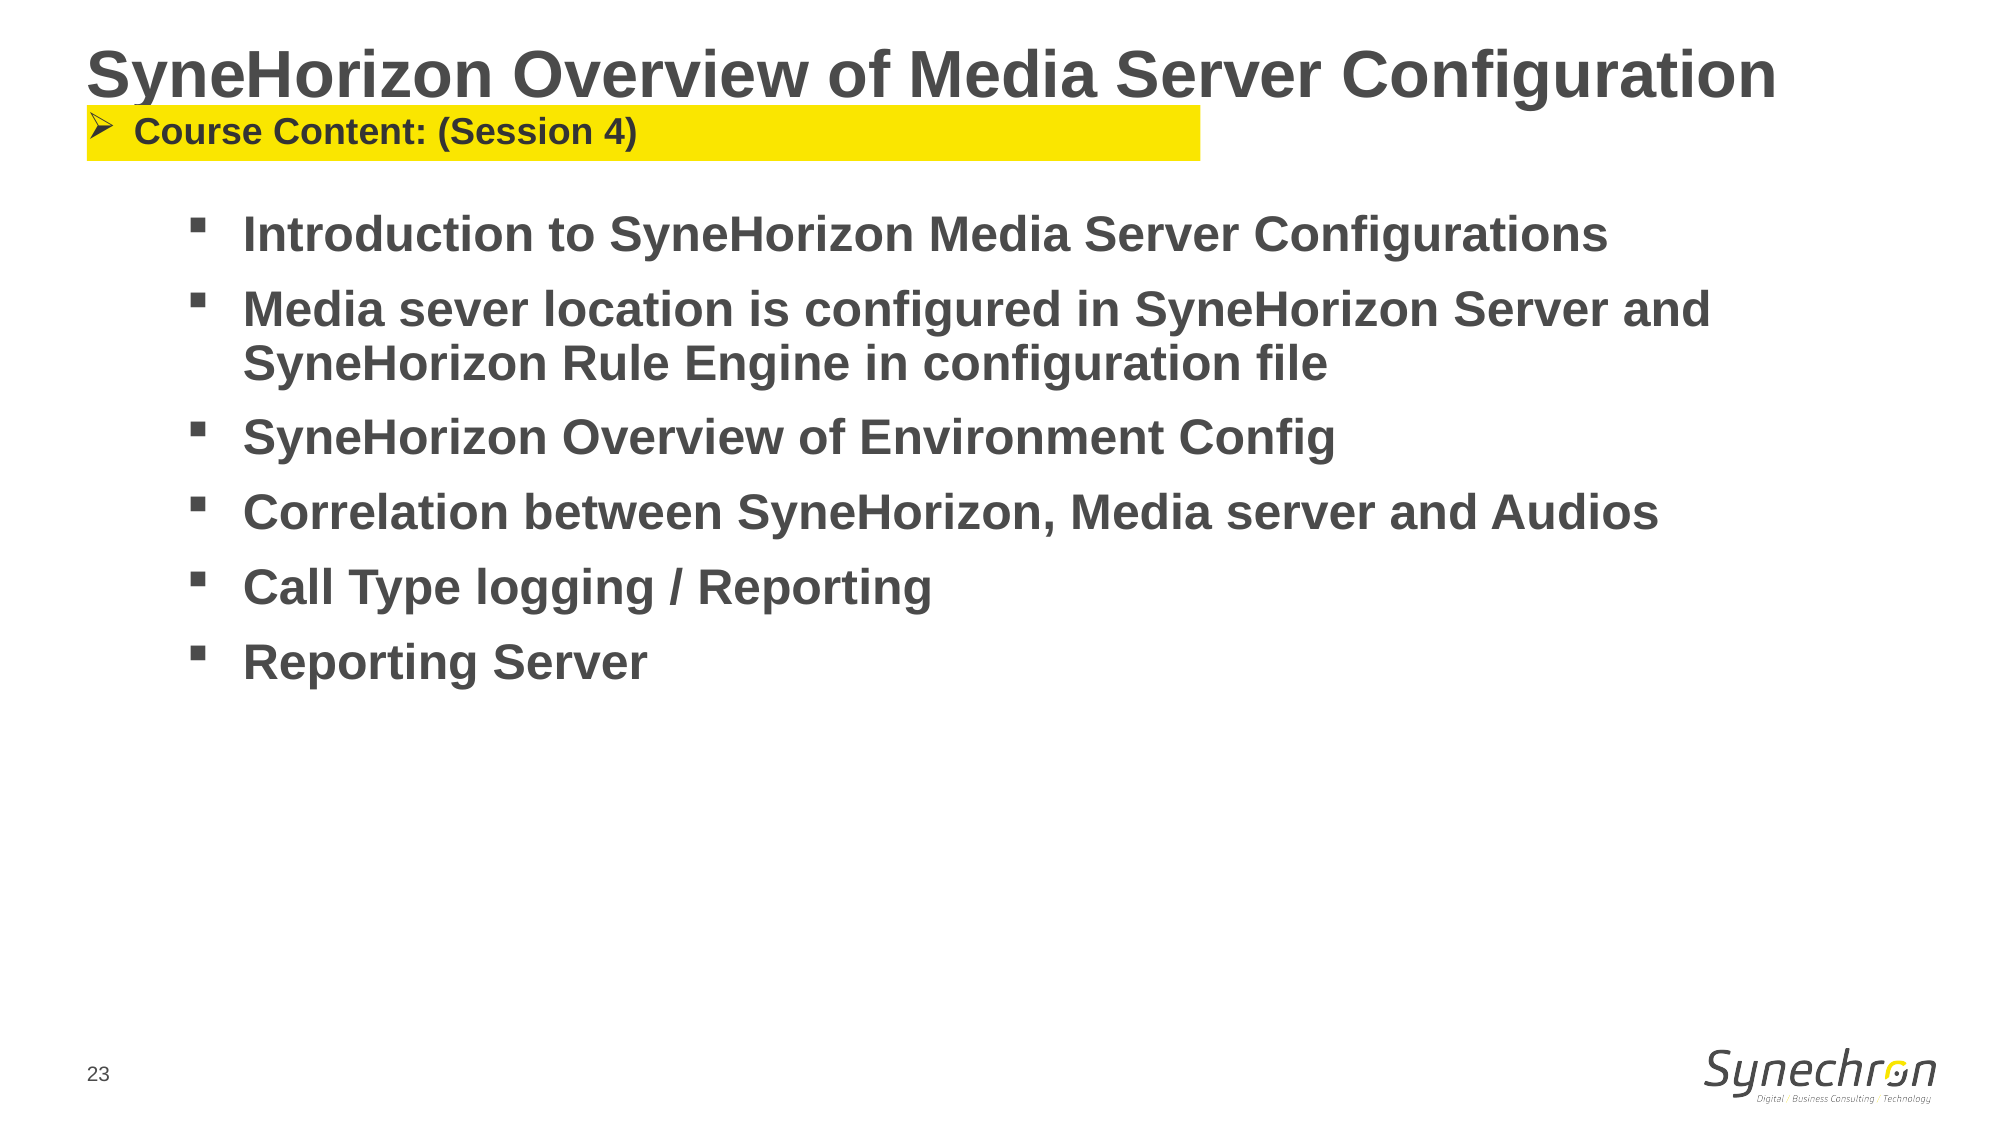

SyneHorizon Overview of Media Server Configuration
Course Content: (Session 4)
Introduction to SyneHorizon Media Server Configurations
Media sever location is configured in SyneHorizon Server and SyneHorizon Rule Engine in configuration file
SyneHorizon Overview of Environment Config
Correlation between SyneHorizon, Media server and Audios
Call Type logging / Reporting
Reporting Server

23